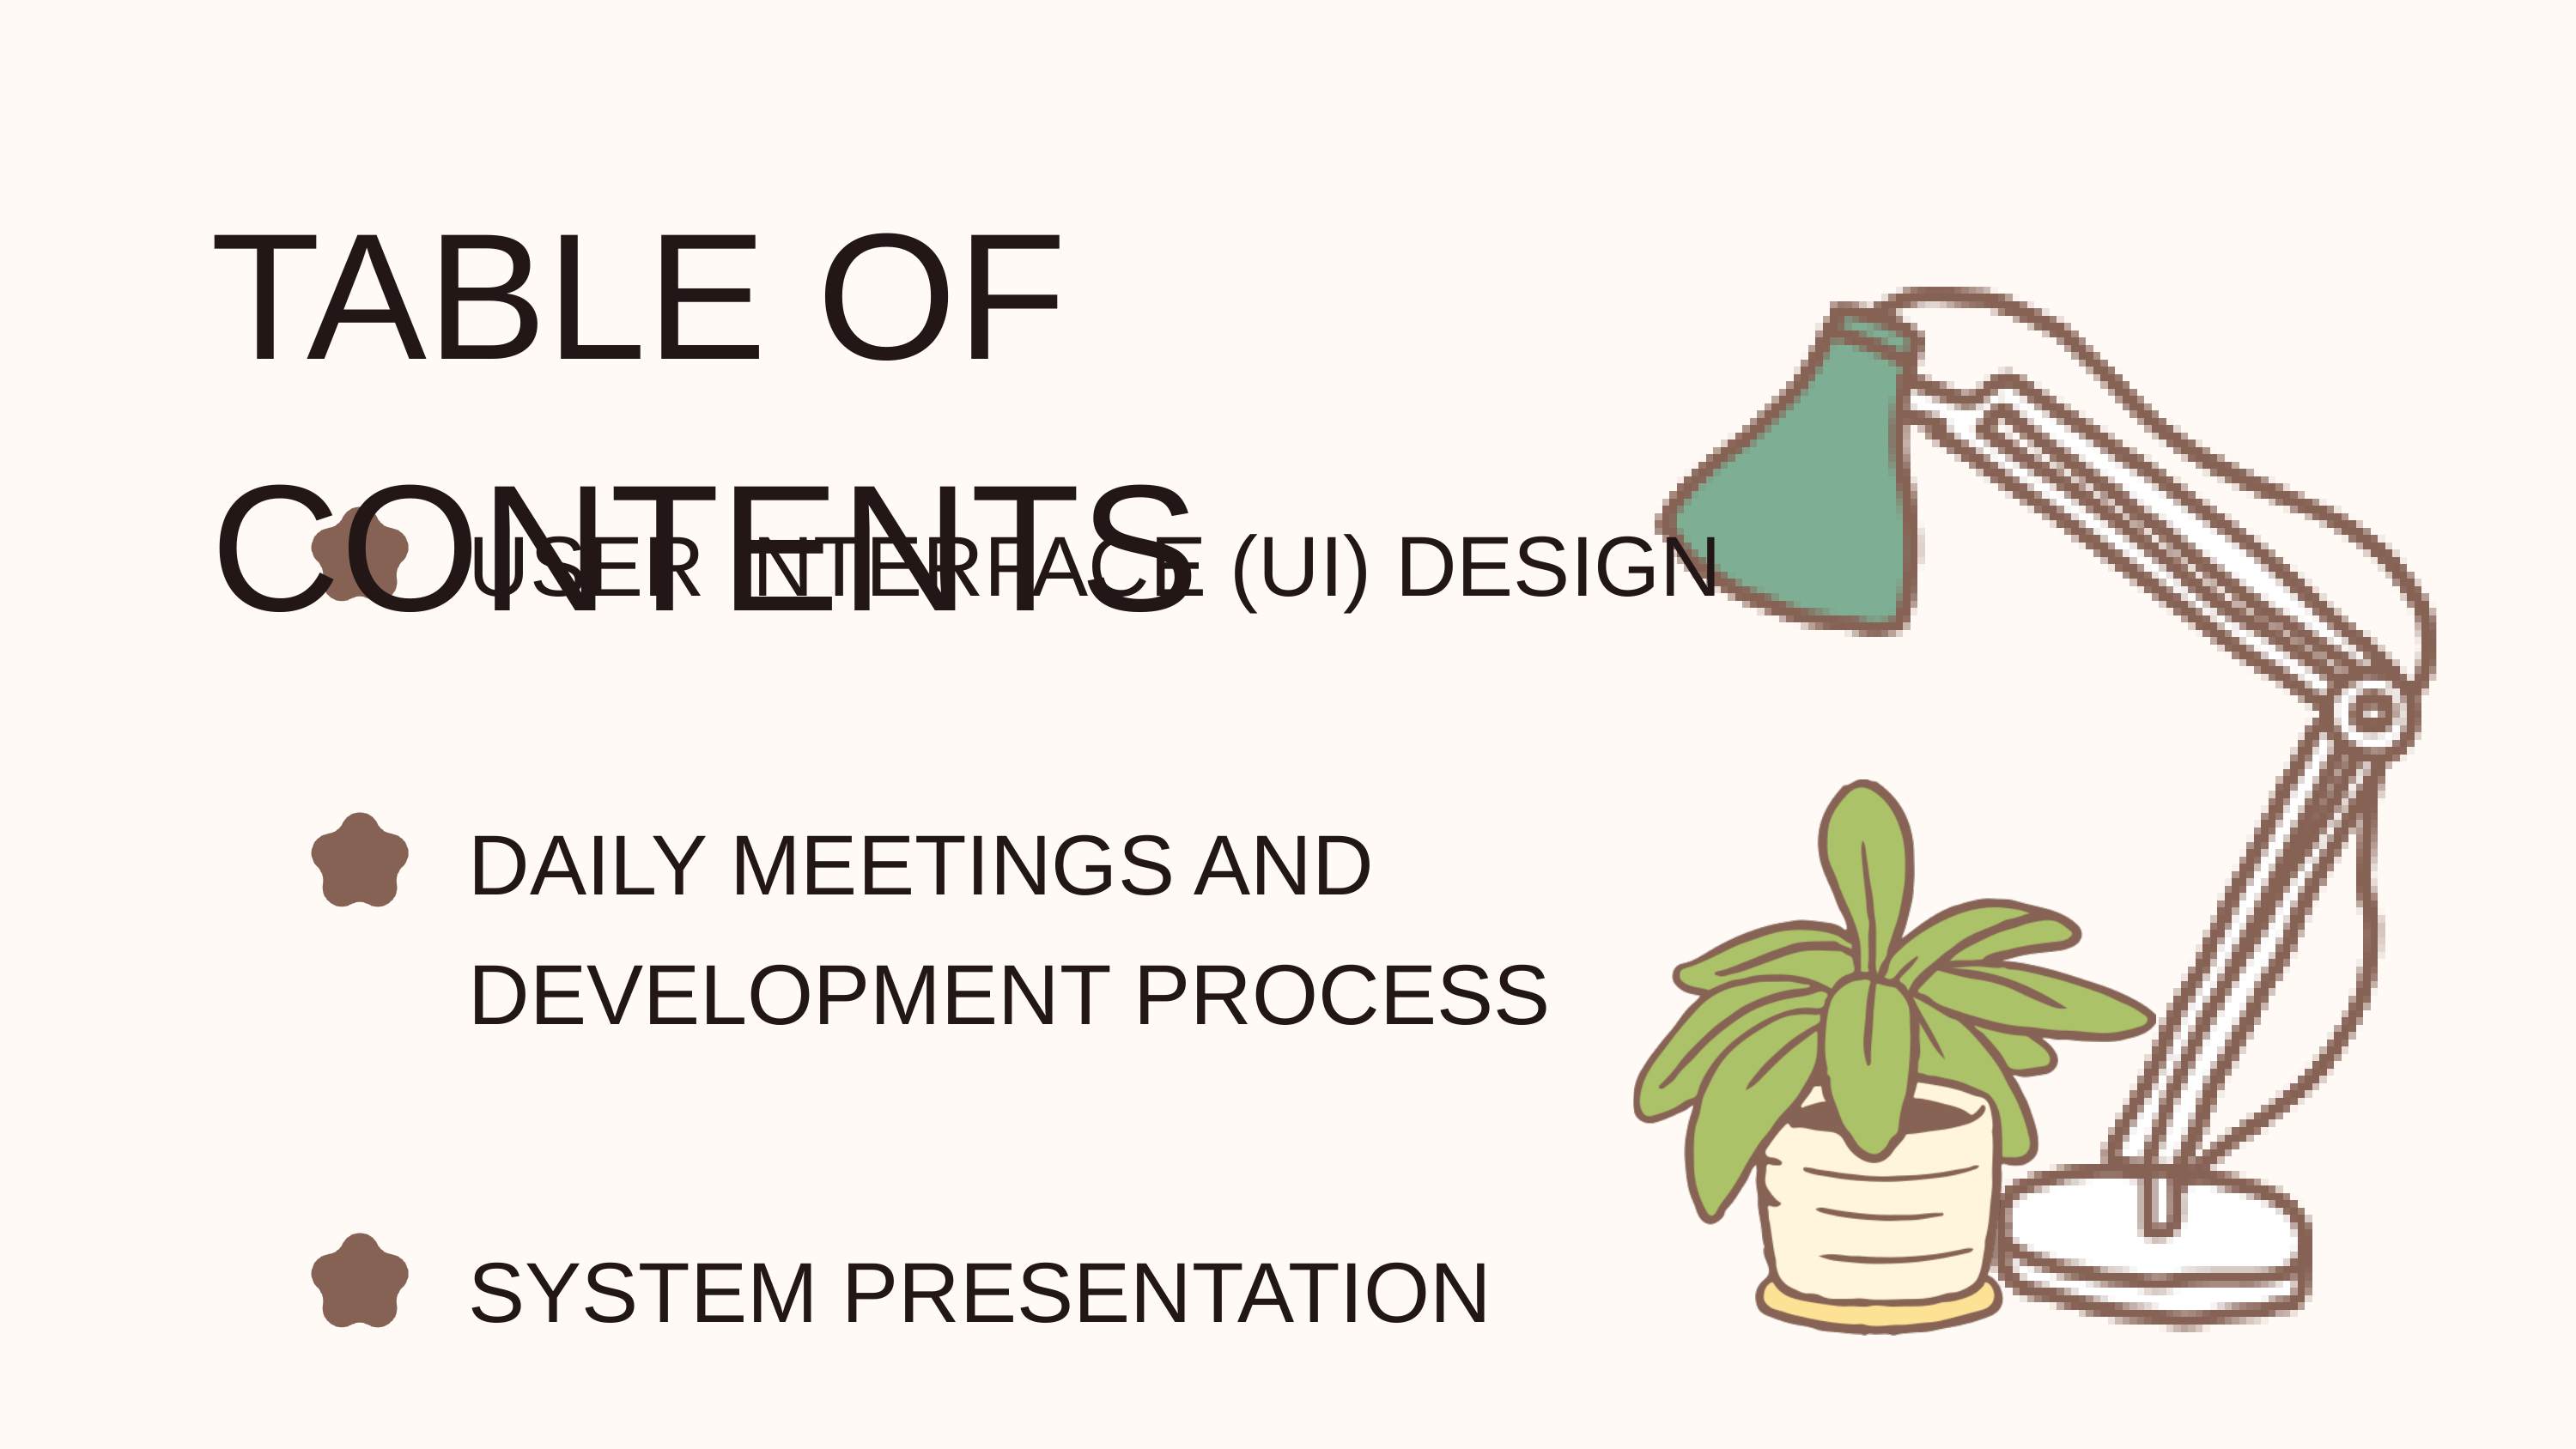

TABLE OF CONTENTS

USER INTERFACE (UI) DESIGN

DAILY MEETINGS AND DEVELOPMENT PROCESS

SYSTEM PRESENTATION